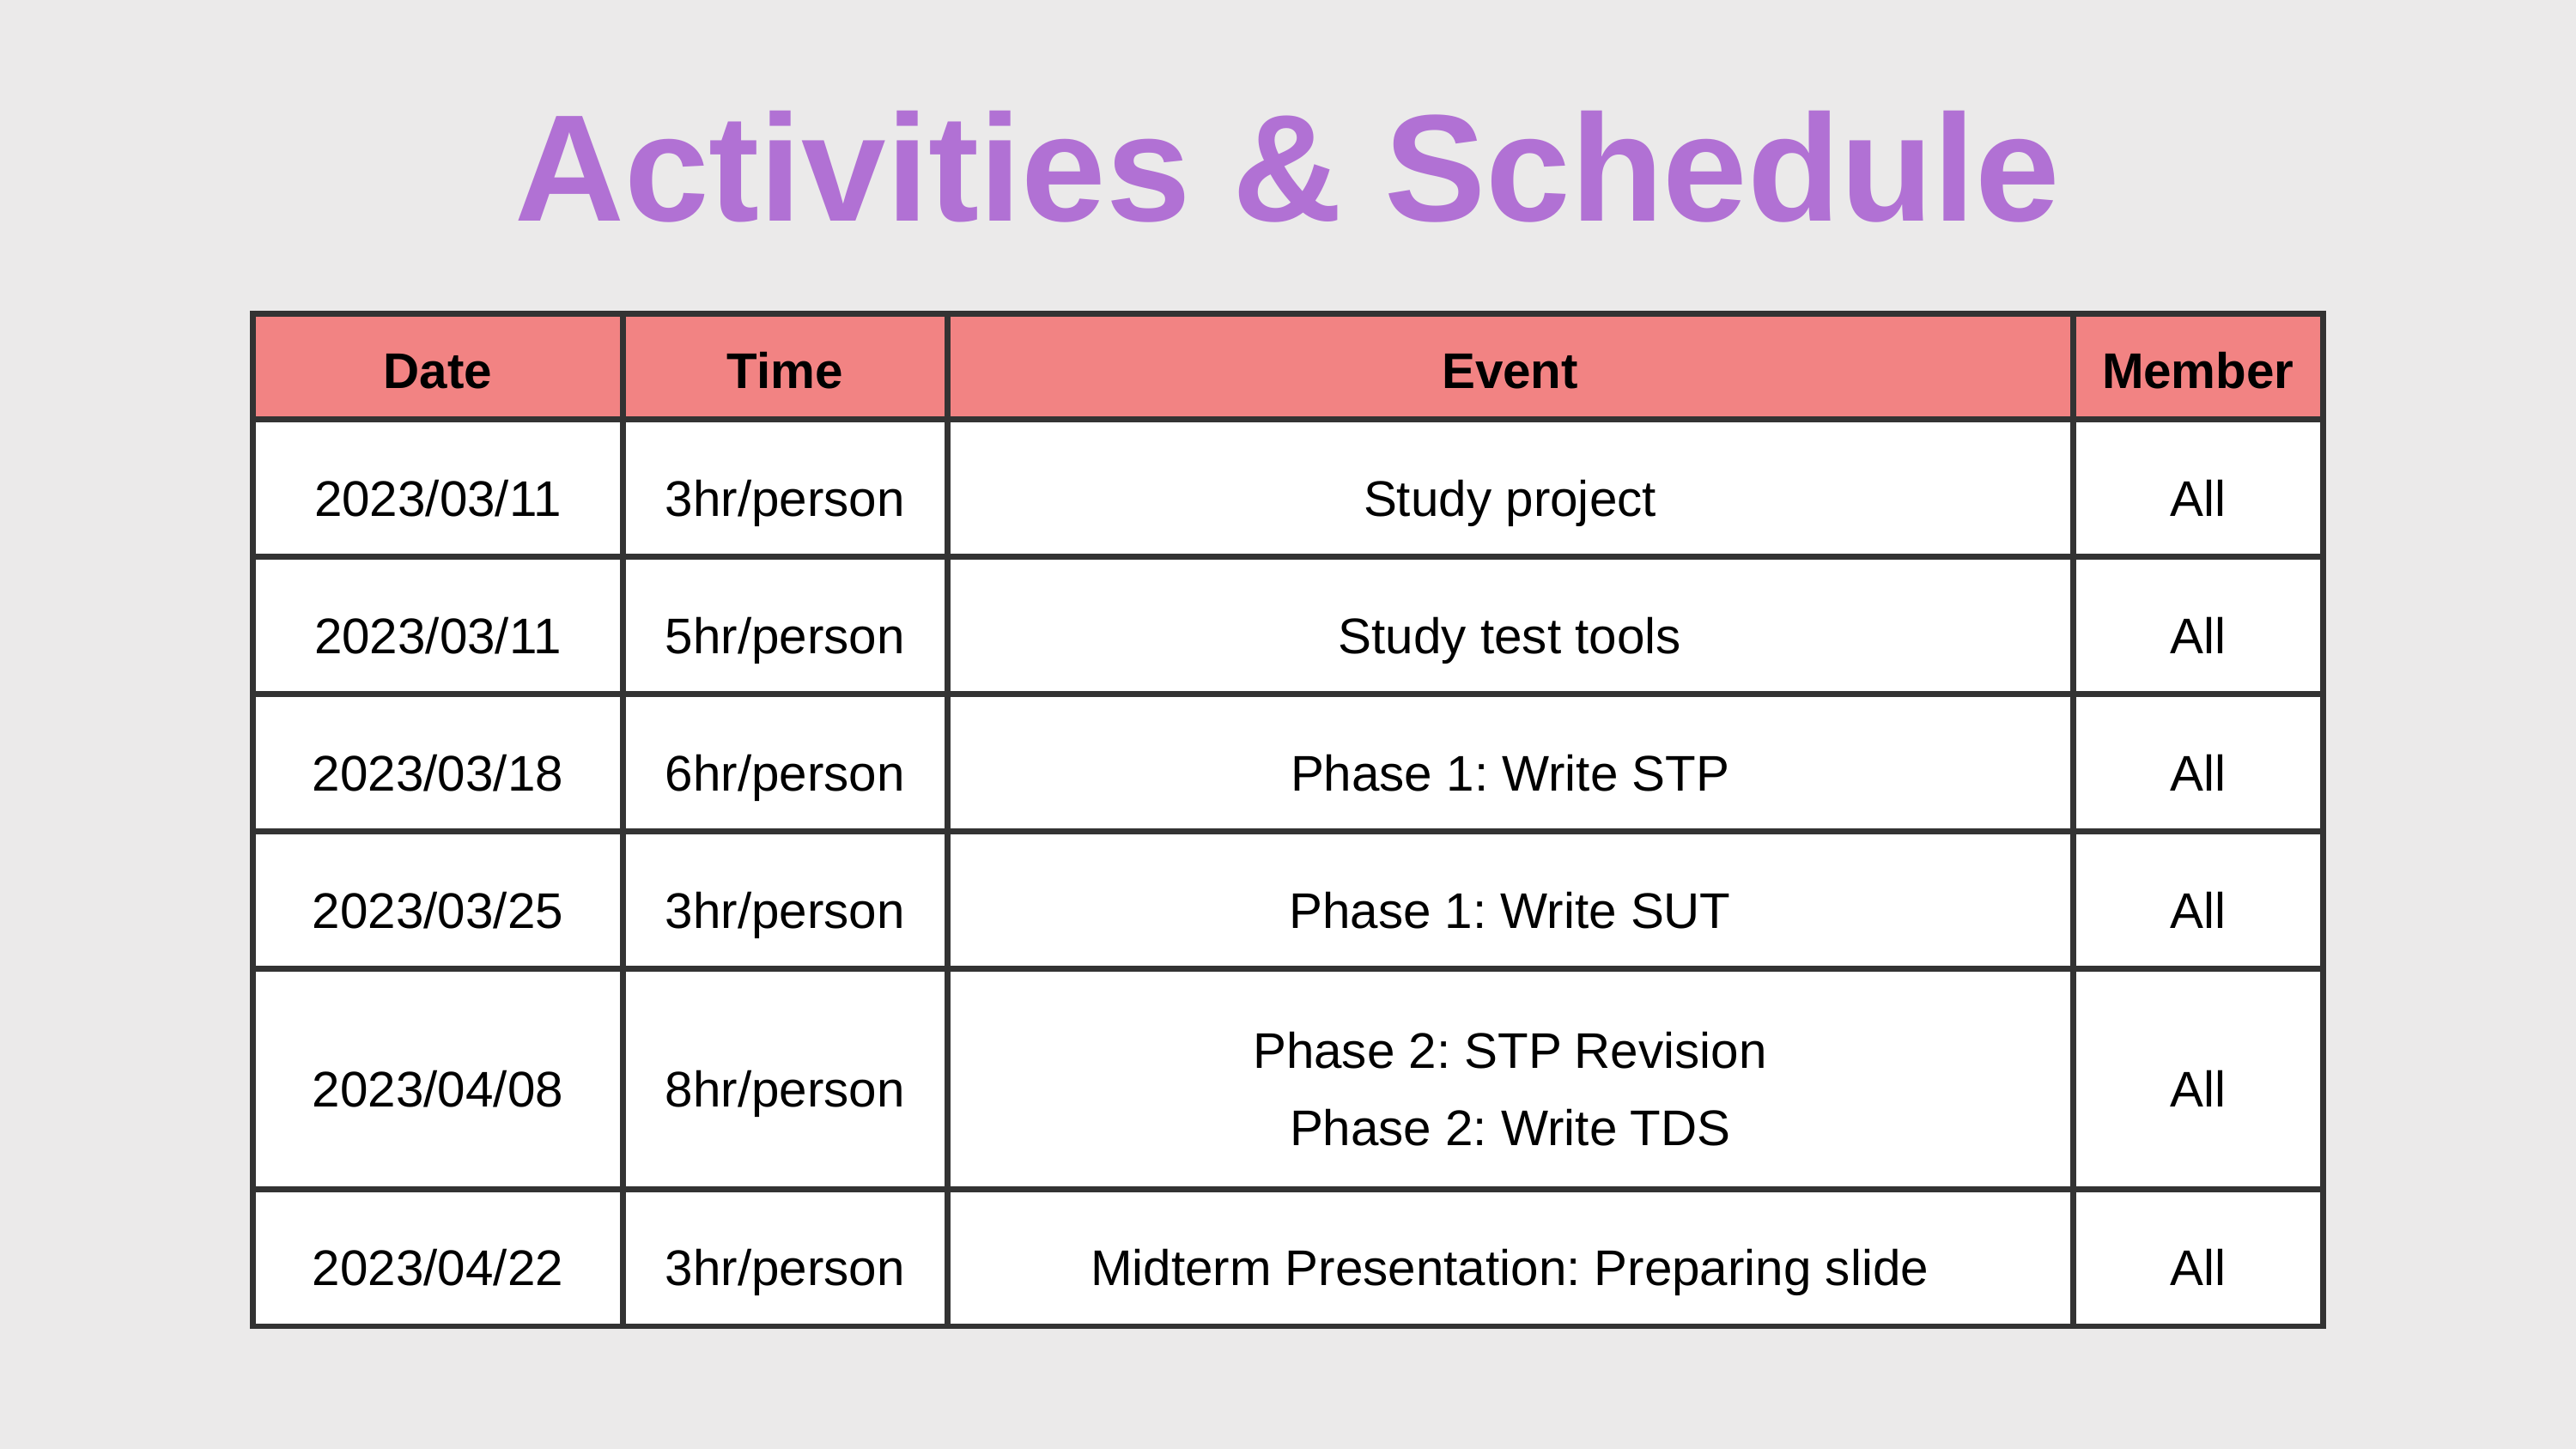

Activities & Schedule
| Date | Time | Event | Member |
| --- | --- | --- | --- |
| 2023/03/11 | 3hr/person | Study project | All |
| 2023/03/11 | 5hr/person | Study test tools | All |
| 2023/03/18 | 6hr/person | Phase 1: Write STP | All |
| 2023/03/25 | 3hr/person | Phase 1: Write SUT | All |
| 2023/04/08 | 8hr/person | Phase 2: STP Revision Phase 2: Write TDS | All |
| 2023/04/22 | 3hr/person | Midterm Presentation: Preparing slide | All |